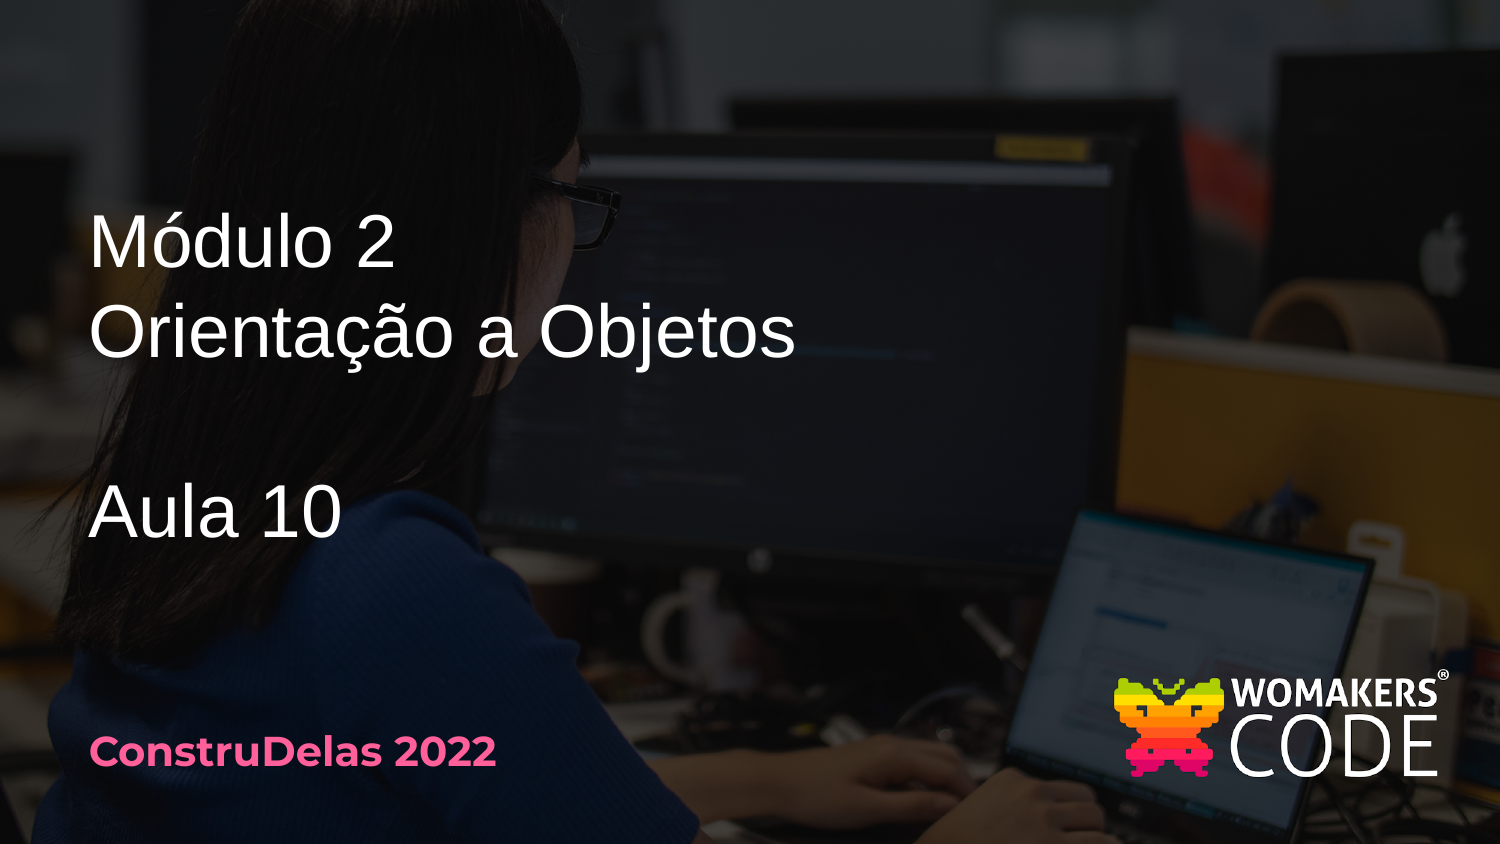

Módulo 2
Orientação a Objetos

Aula 10
ConstruDelas 2022